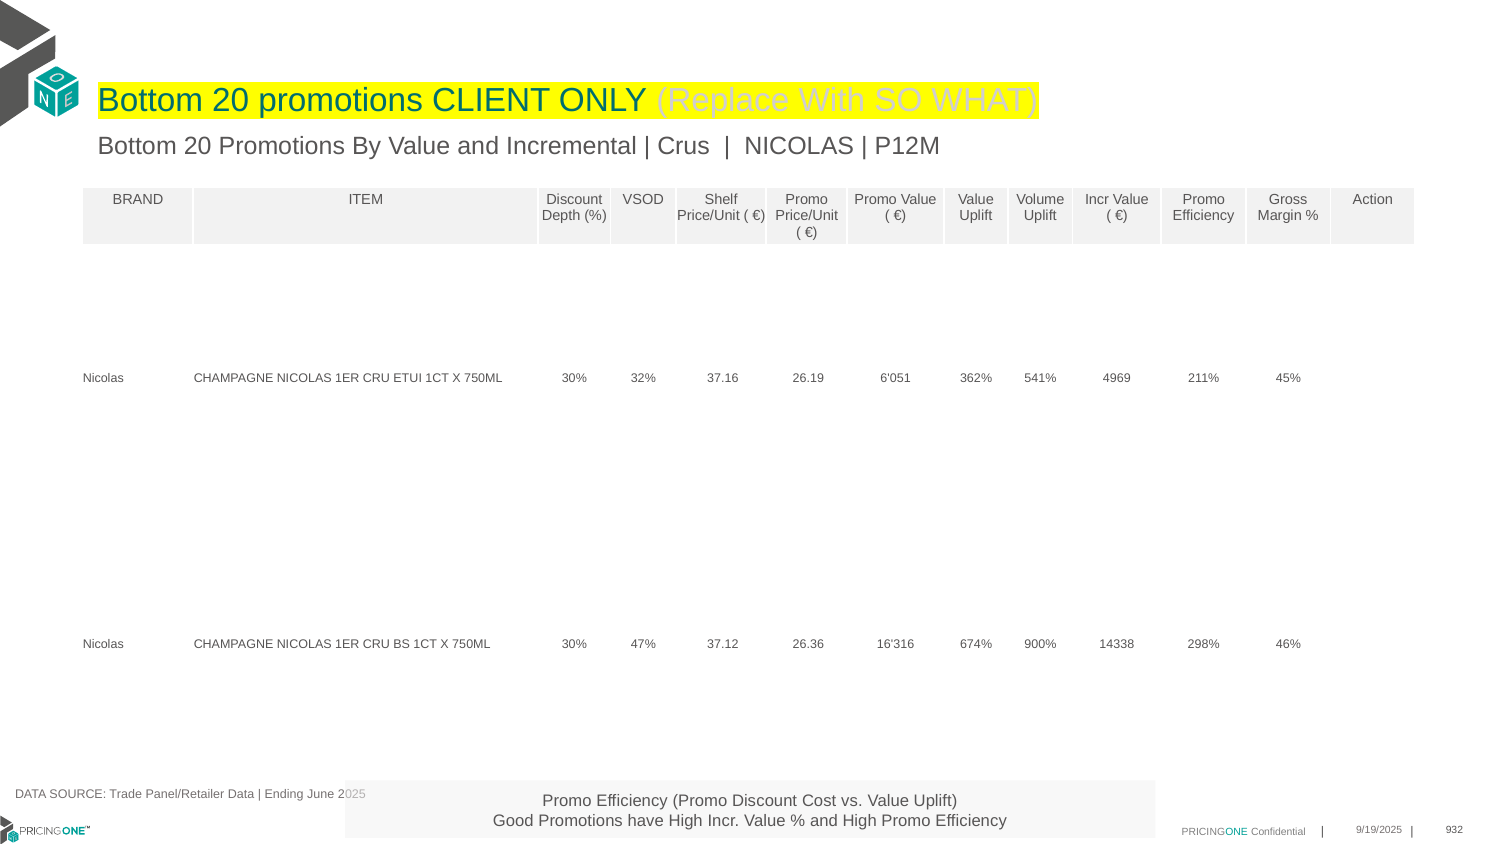

# Bottom 20 promotions CLIENT ONLY (Replace With SO WHAT)
Bottom 20 Promotions By Value and Incremental | Crus  |  NICOLAS | P12M
| BRAND | ITEM | Discount Depth (%) | VSOD | Shelf Price/Unit ( €) | Promo Price/Unit ( €) | Promo Value ( €) | Value Uplift | Volume Uplift | Incr Value ( €) | Promo Efficiency | Gross Margin % | Action |
| --- | --- | --- | --- | --- | --- | --- | --- | --- | --- | --- | --- | --- |
| Nicolas | CHAMPAGNE NICOLAS 1ER CRU ETUI 1CT X 750ML | 30% | 32% | 37.16 | 26.19 | 6'051 | 362% | 541% | 4969 | 211% | 45% |  |
| Nicolas | CHAMPAGNE NICOLAS 1ER CRU BS 1CT X 750ML | 30% | 47% | 37.12 | 26.36 | 16'316 | 674% | 900% | 14338 | 298% | 46% |  |
DATA SOURCE: Trade Panel/Retailer Data | Ending June 2025
Promo Efficiency (Promo Discount Cost vs. Value Uplift)
Good Promotions have High Incr. Value % and High Promo Efficiency

9/19/2025
932